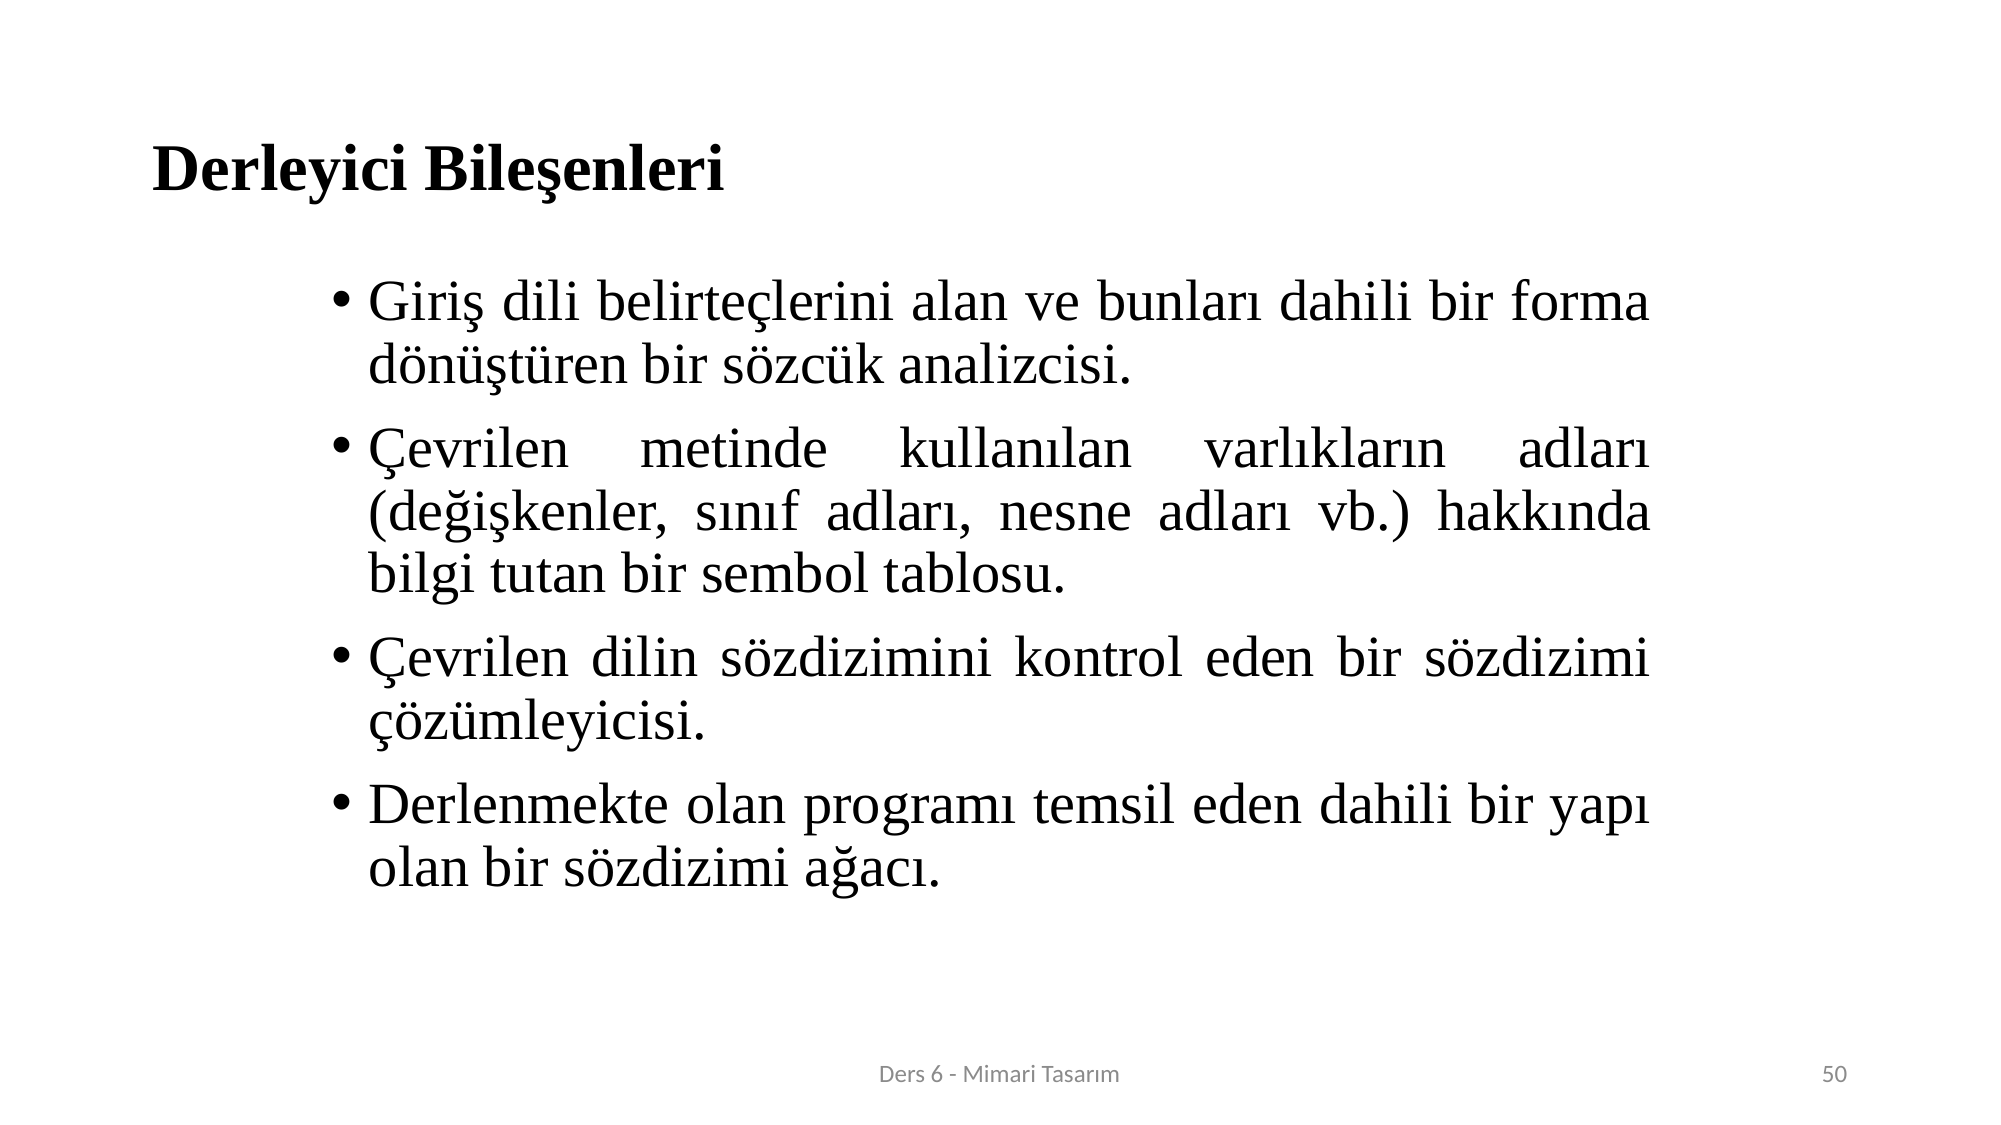

# Derleyici Bileşenleri
Giriş dili belirteçlerini alan ve bunları dahili bir forma dönüştüren bir sözcük analizcisi.
Çevrilen metinde kullanılan varlıkların adları (değişkenler, sınıf adları, nesne adları vb.) hakkında bilgi tutan bir sembol tablosu.
Çevrilen dilin sözdizimini kontrol eden bir sözdizimi çözümleyicisi.
Derlenmekte olan programı temsil eden dahili bir yapı olan bir sözdizimi ağacı.
Ders 6 - Mimari Tasarım
50